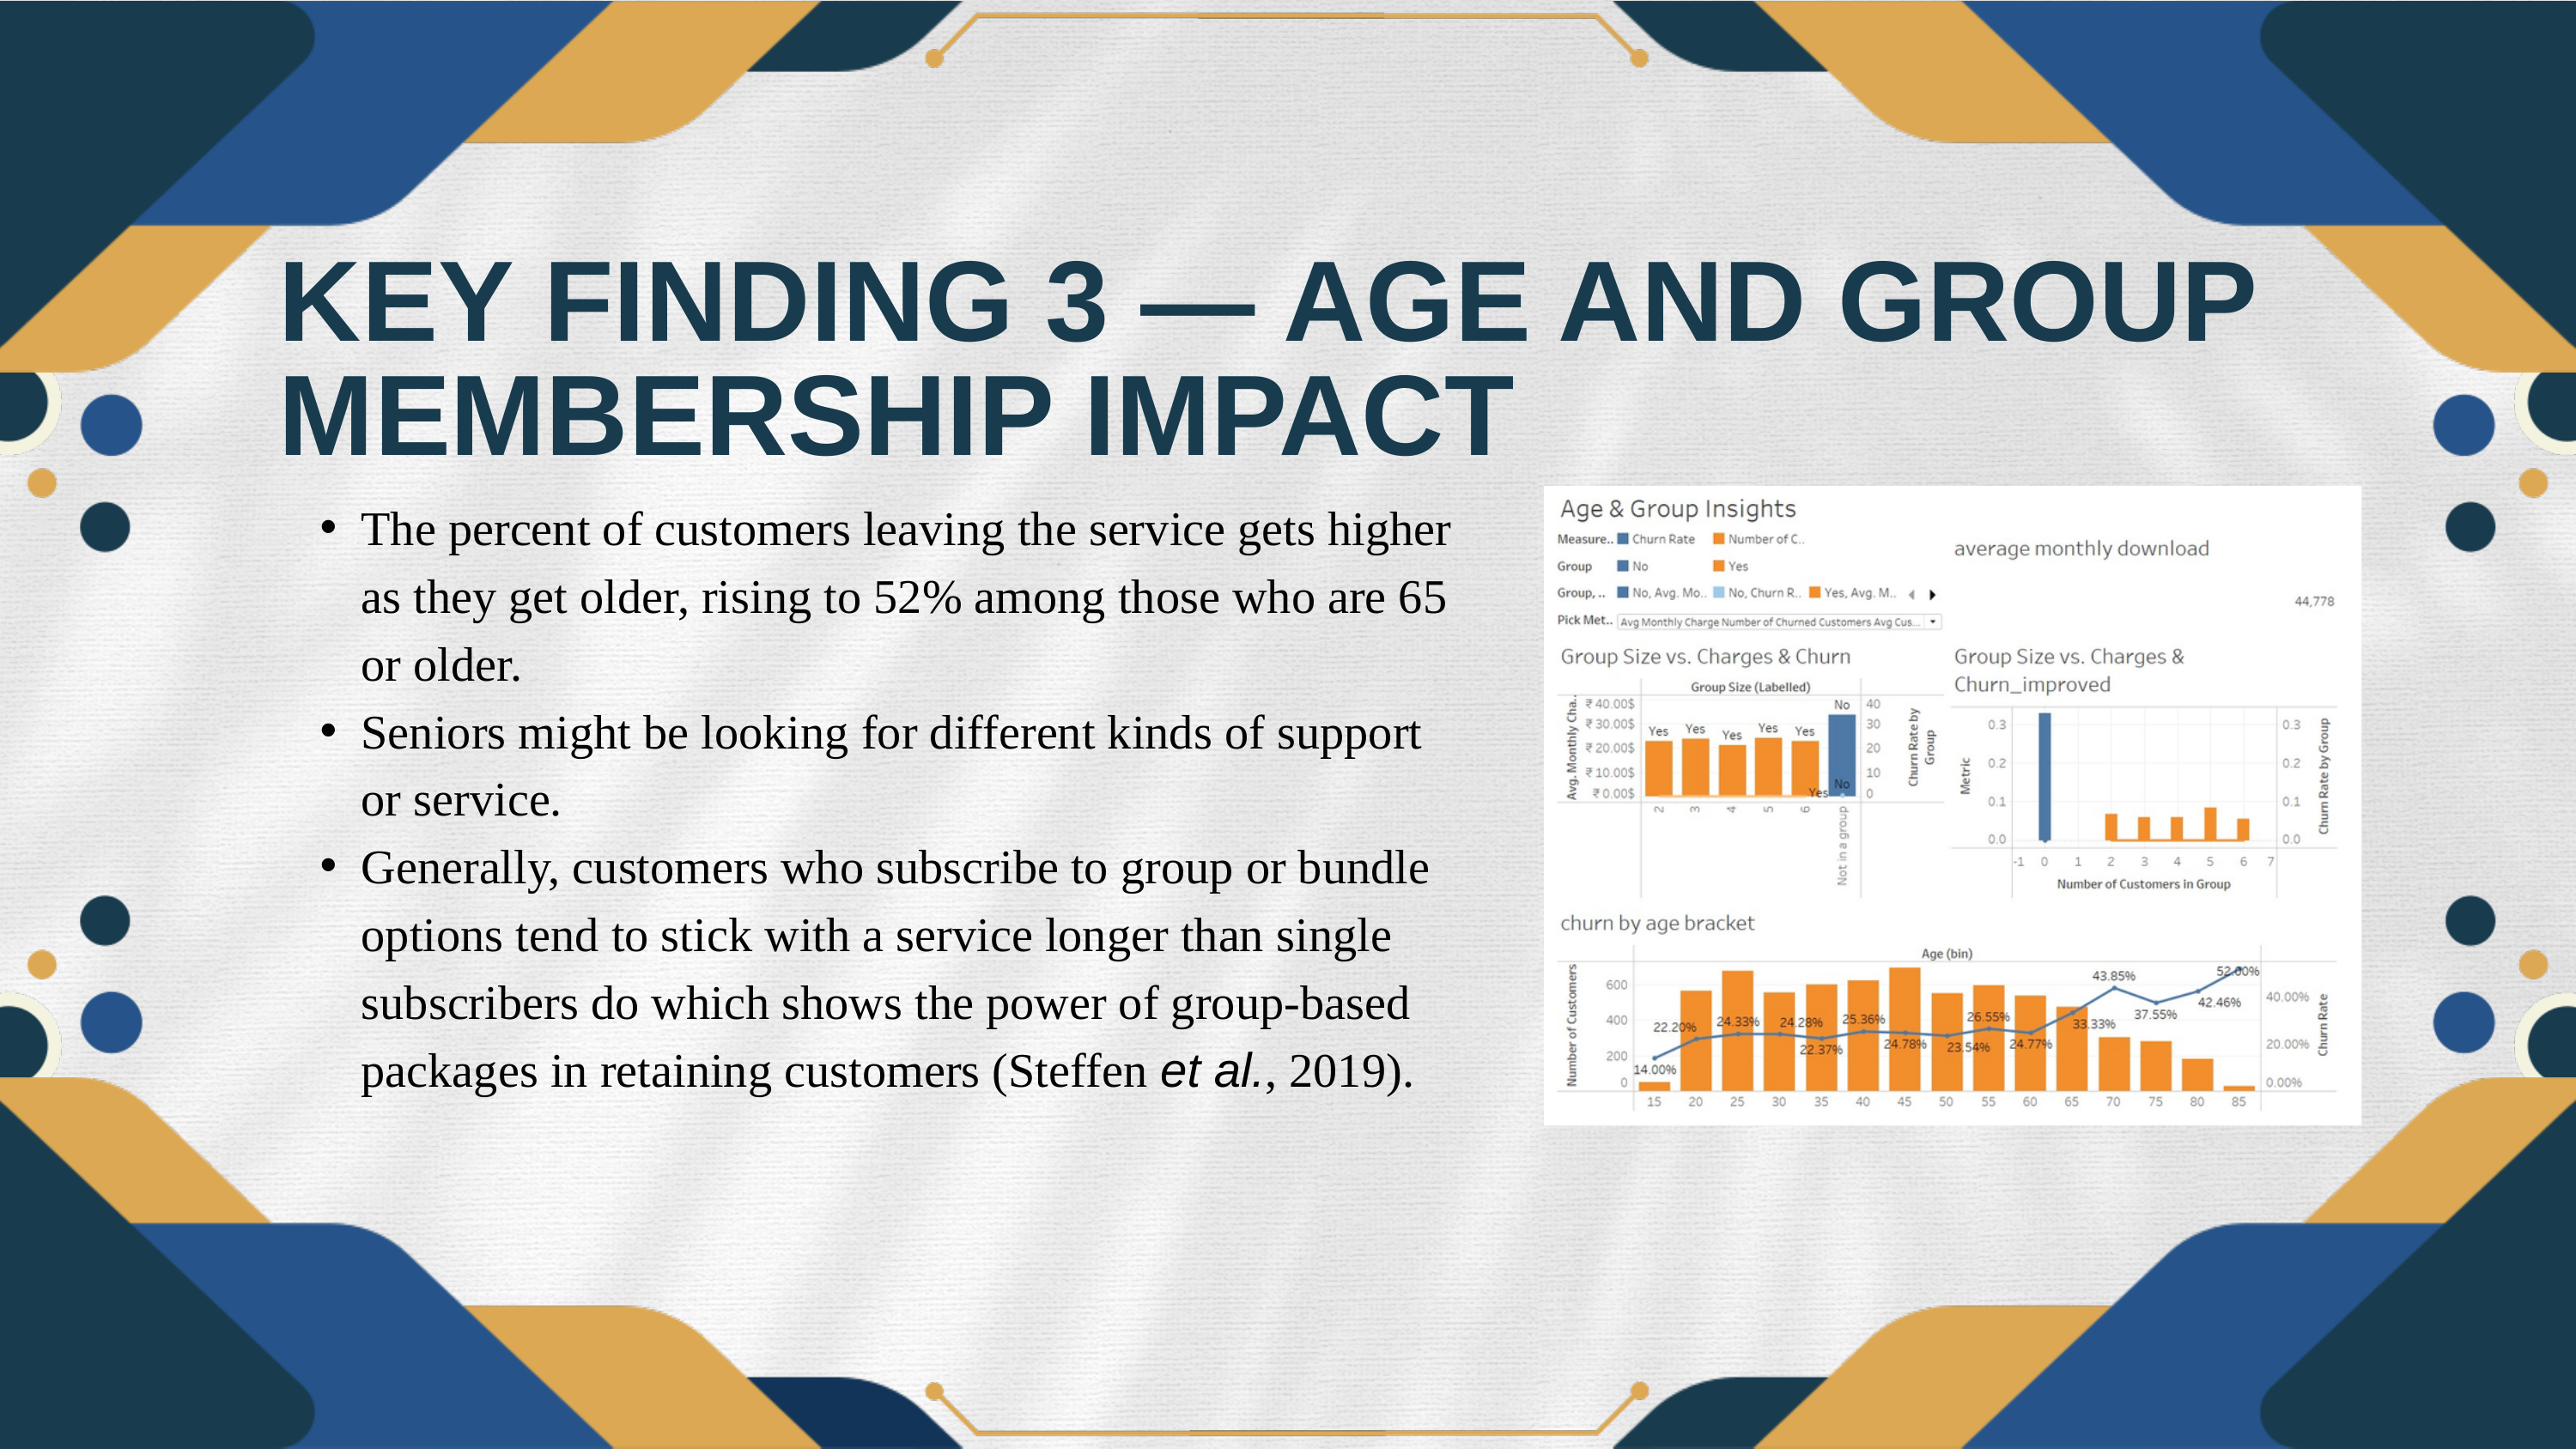

KEY FINDING 3 — AGE AND GROUP MEMBERSHIP IMPACT

The percent of customers leaving the service gets higher as they get older, rising to 52% among those who are 65 or older.
Seniors might be looking for different kinds of support or service.
Generally, customers who subscribe to group or bundle options tend to stick with a service longer than single subscribers do which shows the power of group-based packages in retaining customers (Steffen et al., 2019).